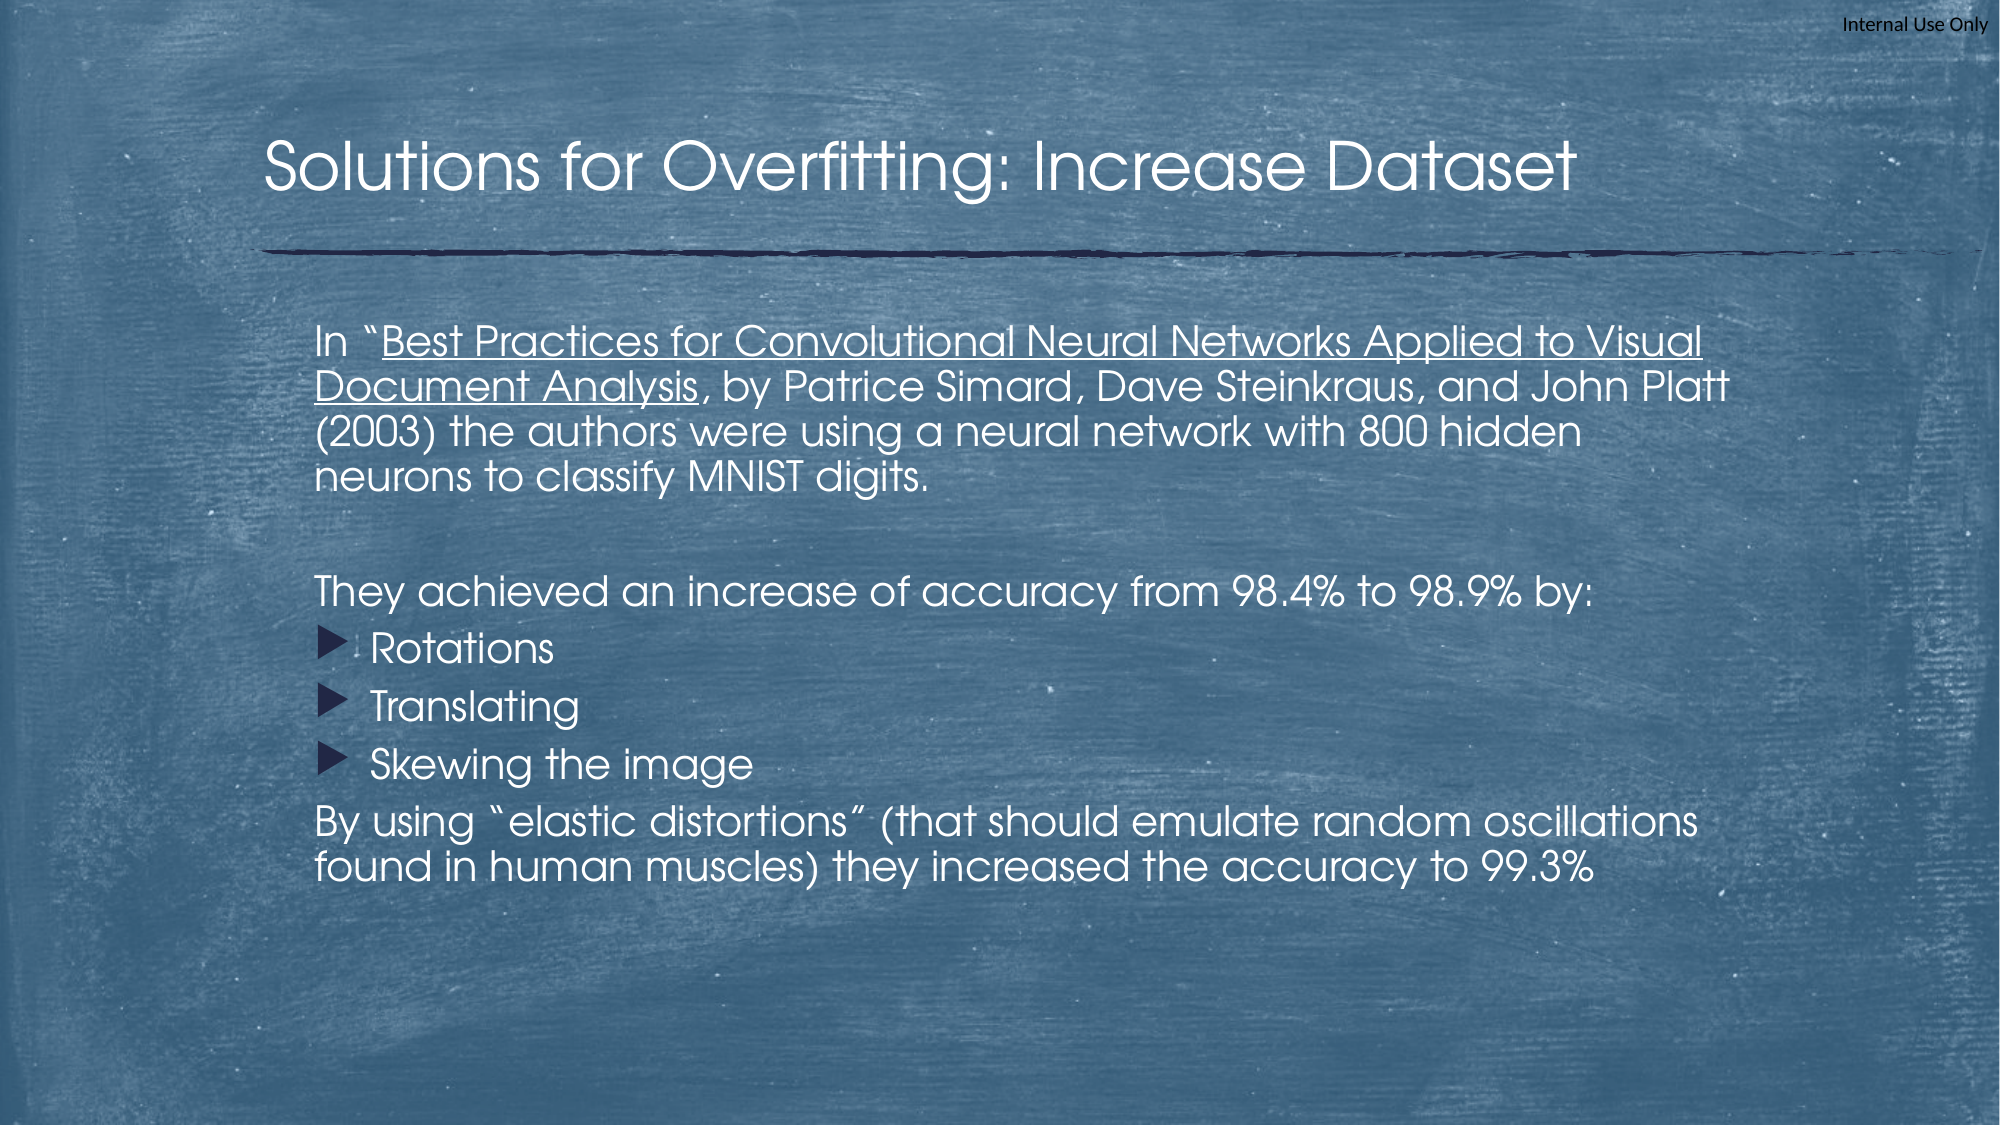

# Solutions for Overfitting: Increase Dataset
In “Best Practices for Convolutional Neural Networks Applied to Visual Document Analysis, by Patrice Simard, Dave Steinkraus, and John Platt (2003) the authors were using a neural network with 800 hidden neurons to classify MNIST digits.

They achieved an increase of accuracy from 98.4% to 98.9% by:
Rotations
Translating
Skewing the image
By using “elastic distortions” (that should emulate random oscillations found in human muscles) they increased the accuracy to 99.3%